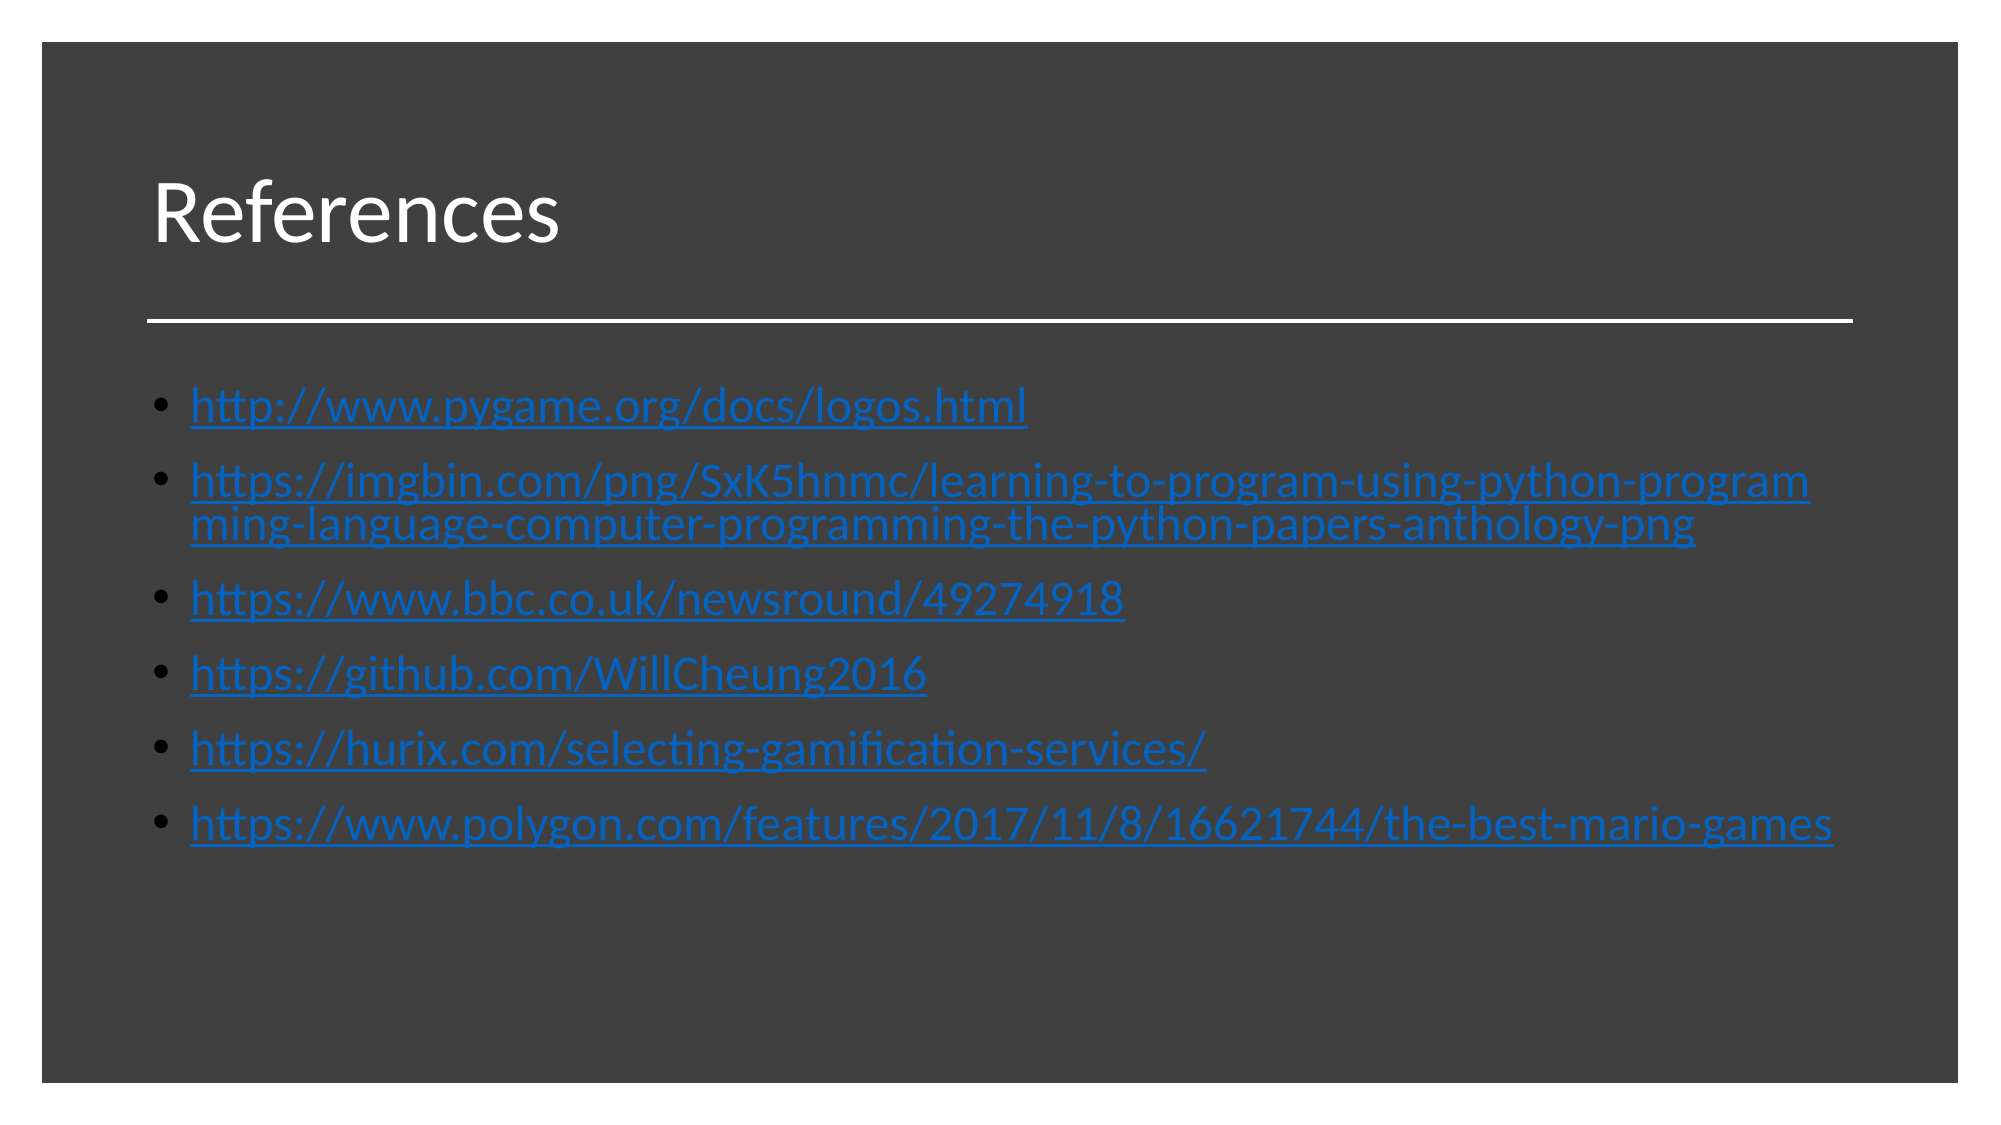

# References
http://www.pygame.org/docs/logos.html
https://imgbin.com/png/SxK5hnmc/learning-to-program-using-python-programming-language-computer-programming-the-python-papers-anthology-png
https://www.bbc.co.uk/newsround/49274918
https://github.com/WillCheung2016
https://hurix.com/selecting-gamification-services/
https://www.polygon.com/features/2017/11/8/16621744/the-best-mario-games